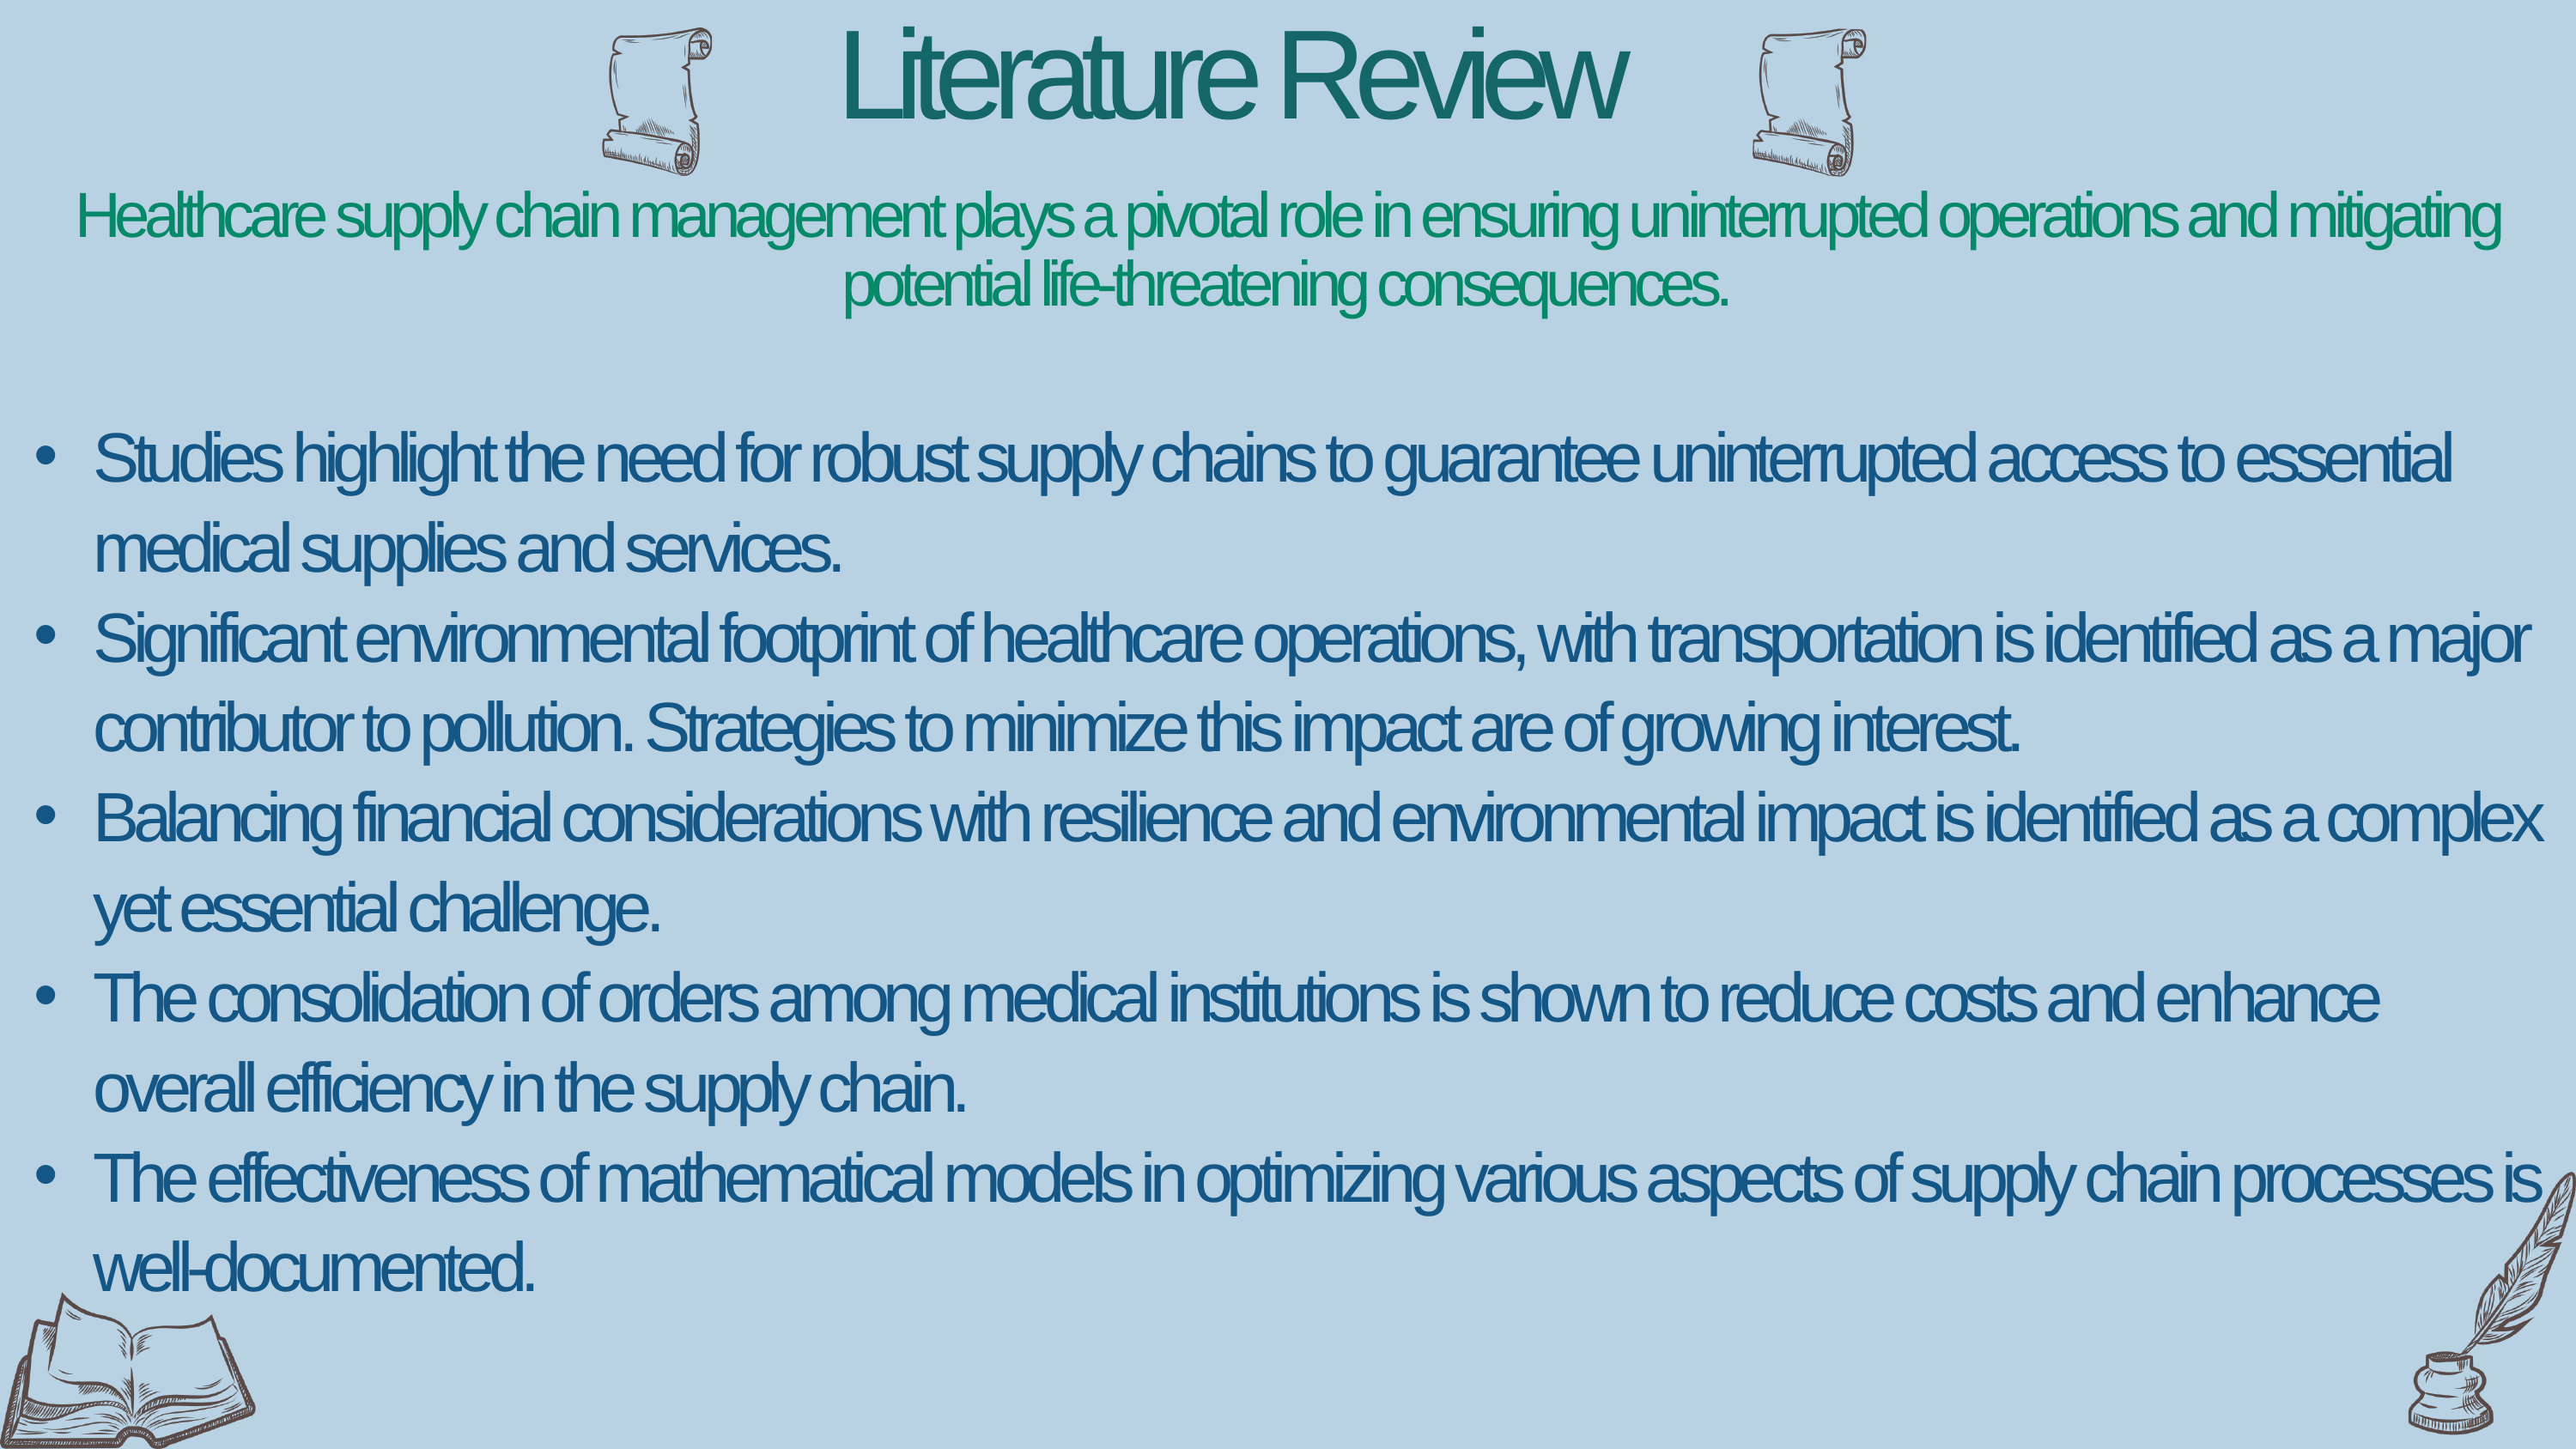

Literature Review

Healthcare supply chain management plays a pivotal role in ensuring uninterrupted operations and mitigating potential life-threatening consequences.
Studies highlight the need for robust supply chains to guarantee uninterrupted access to essential medical supplies and services.
Significant environmental footprint of healthcare operations, with transportation is identified as a major contributor to pollution. Strategies to minimize this impact are of growing interest.
Balancing financial considerations with resilience and environmental impact is identified as a complex yet essential challenge.
The consolidation of orders among medical institutions is shown to reduce costs and enhance overall efficiency in the supply chain.
The effectiveness of mathematical models in optimizing various aspects of supply chain processes is well-documented.